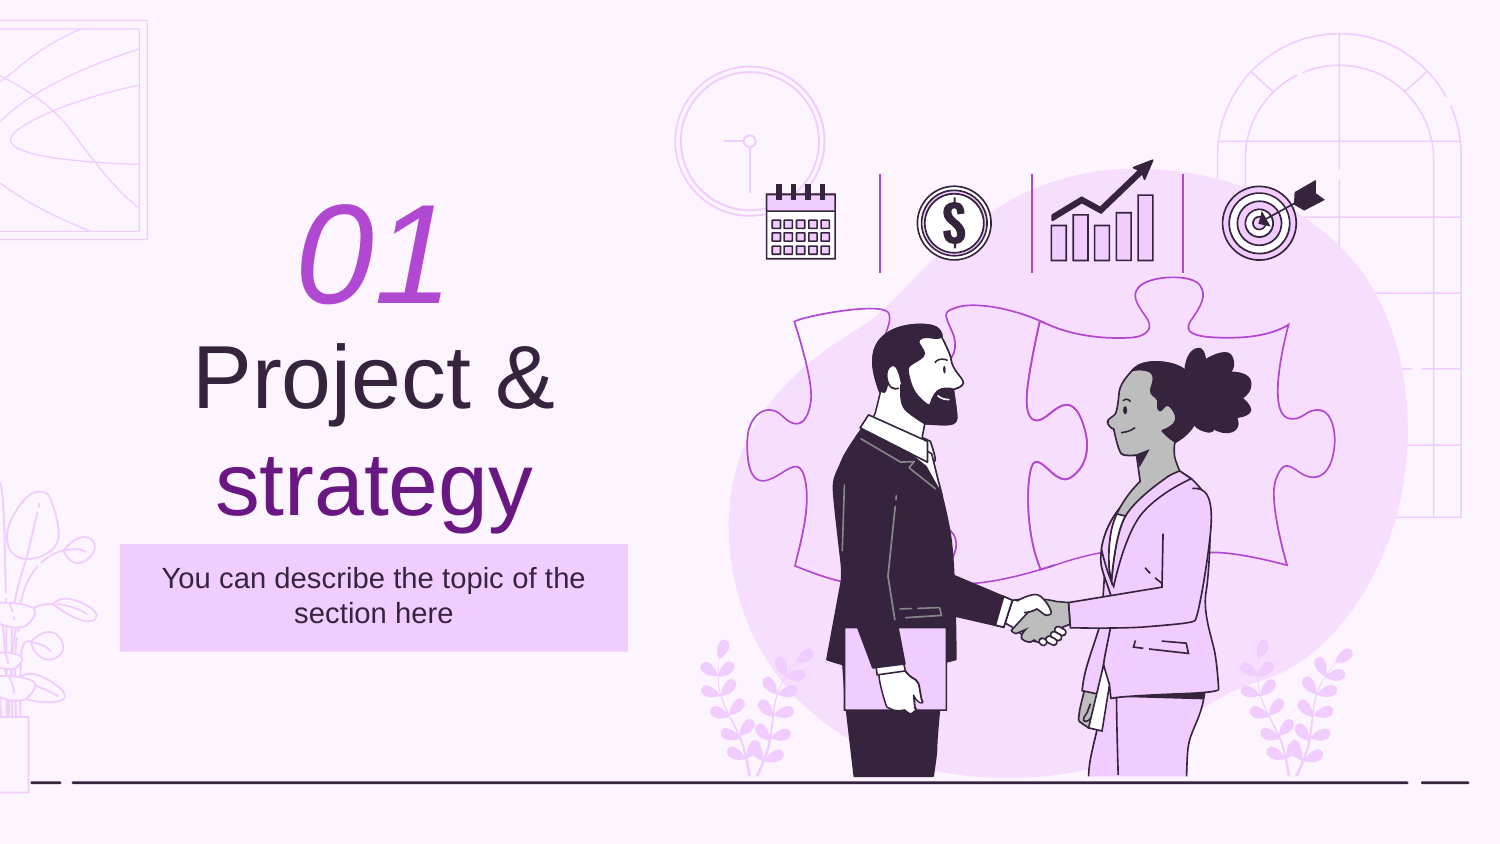

01
# Project & strategy
You can describe the topic of the section here